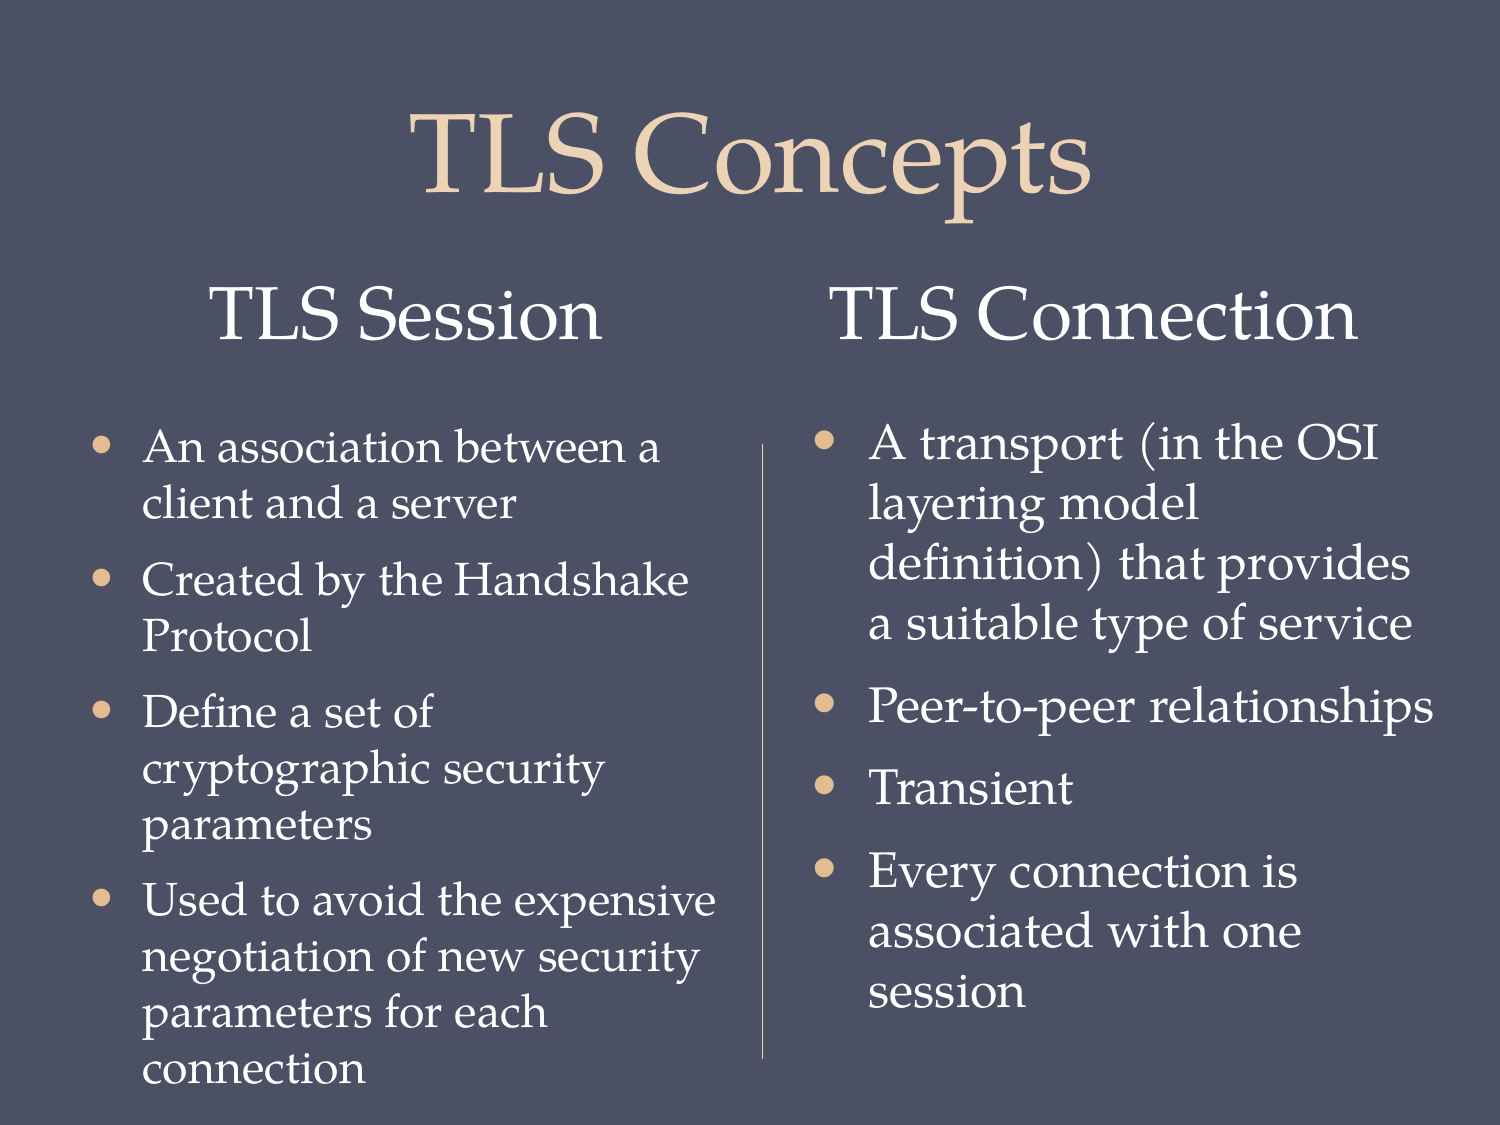

# TLS Concepts
TLS Session
TLS Connection
A transport (in the OSI layering model definition) that provides a suitable type of service
Peer-to-peer relationships
Transient
Every connection is associated with one session
An association between a client and a server
Created by the Handshake Protocol
Define a set of cryptographic security parameters
Used to avoid the expensive negotiation of new security parameters for each connection